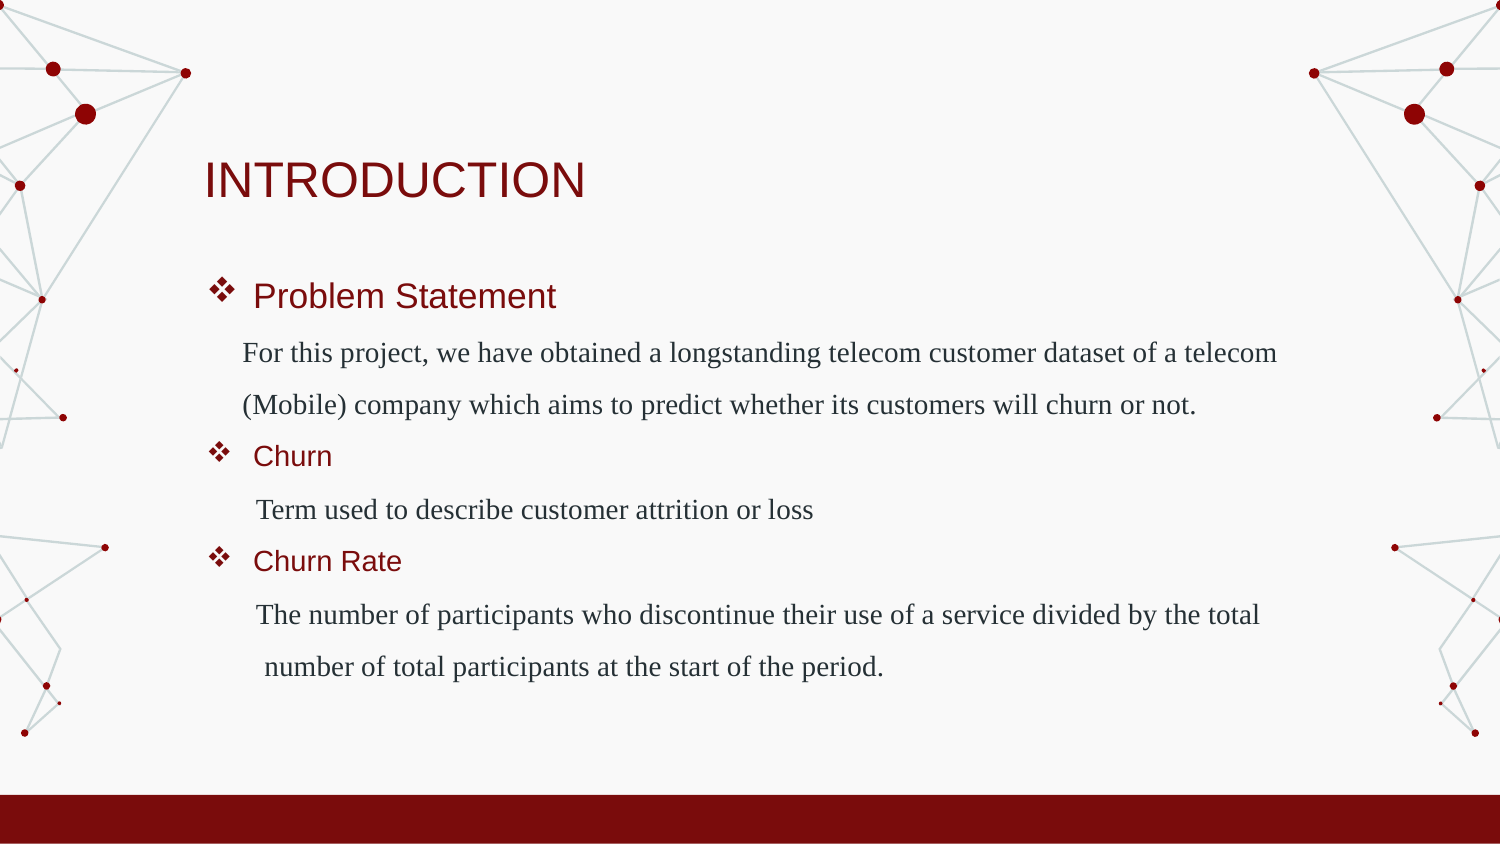

INTRODUCTION
Problem Statement
     For this project, we have obtained a longstanding telecom customer dataset of a telecom
     (Mobile) company which aims to predict whether its customers will churn or not.
Churn
      Term used to describe customer attrition or loss
Churn Rate
      The number of participants who discontinue their use of a service divided by the total
        number of total participants at the start of the period.